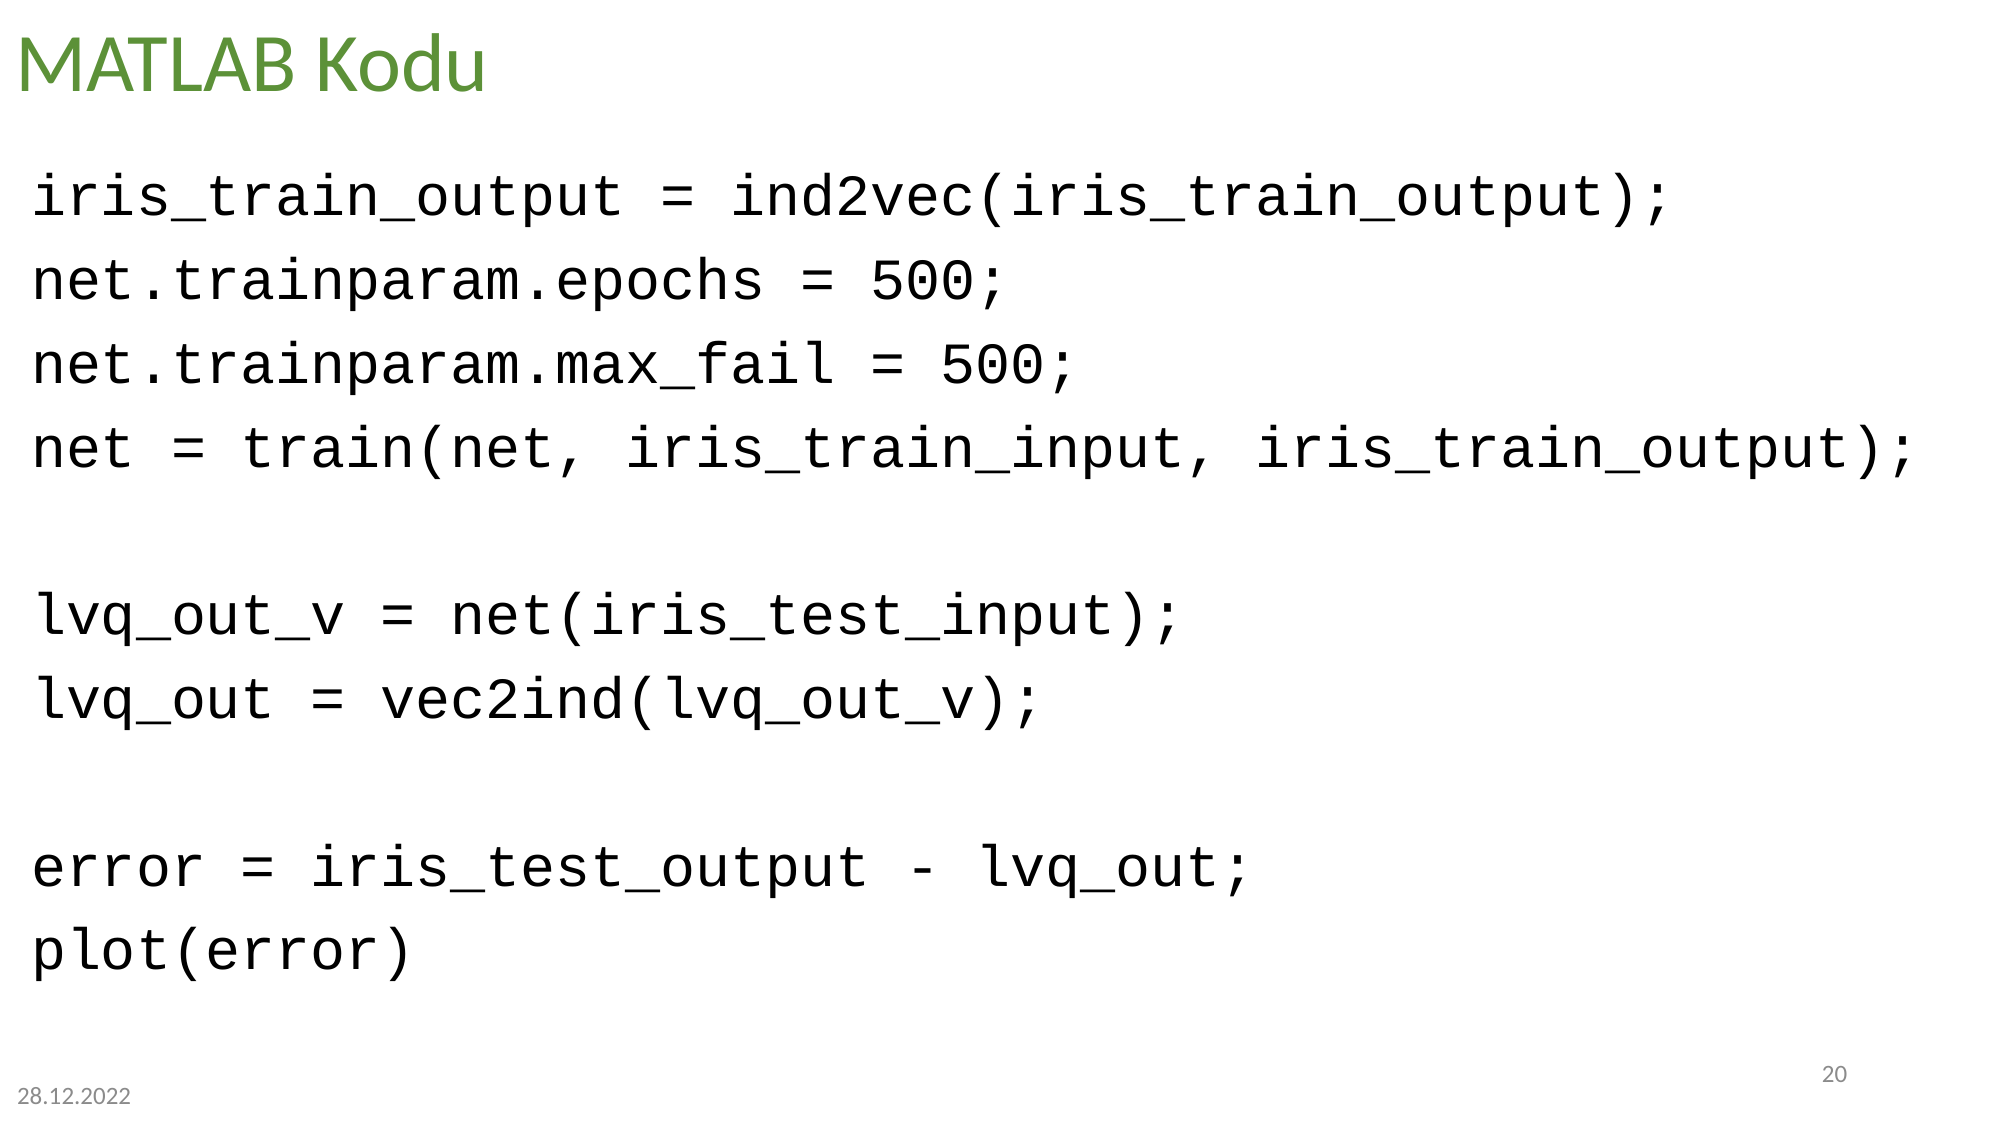

# MATLAB Kodu
iris_train_output = ind2vec(iris_train_output);
net.trainparam.epochs = 500;
net.trainparam.max_fail = 500;
net = train(net, iris_train_input, iris_train_output);

lvq_out_v = net(iris_test_input);
lvq_out = vec2ind(lvq_out_v);

error = iris_test_output - lvq_out;
plot(error)
20
28.12.2022